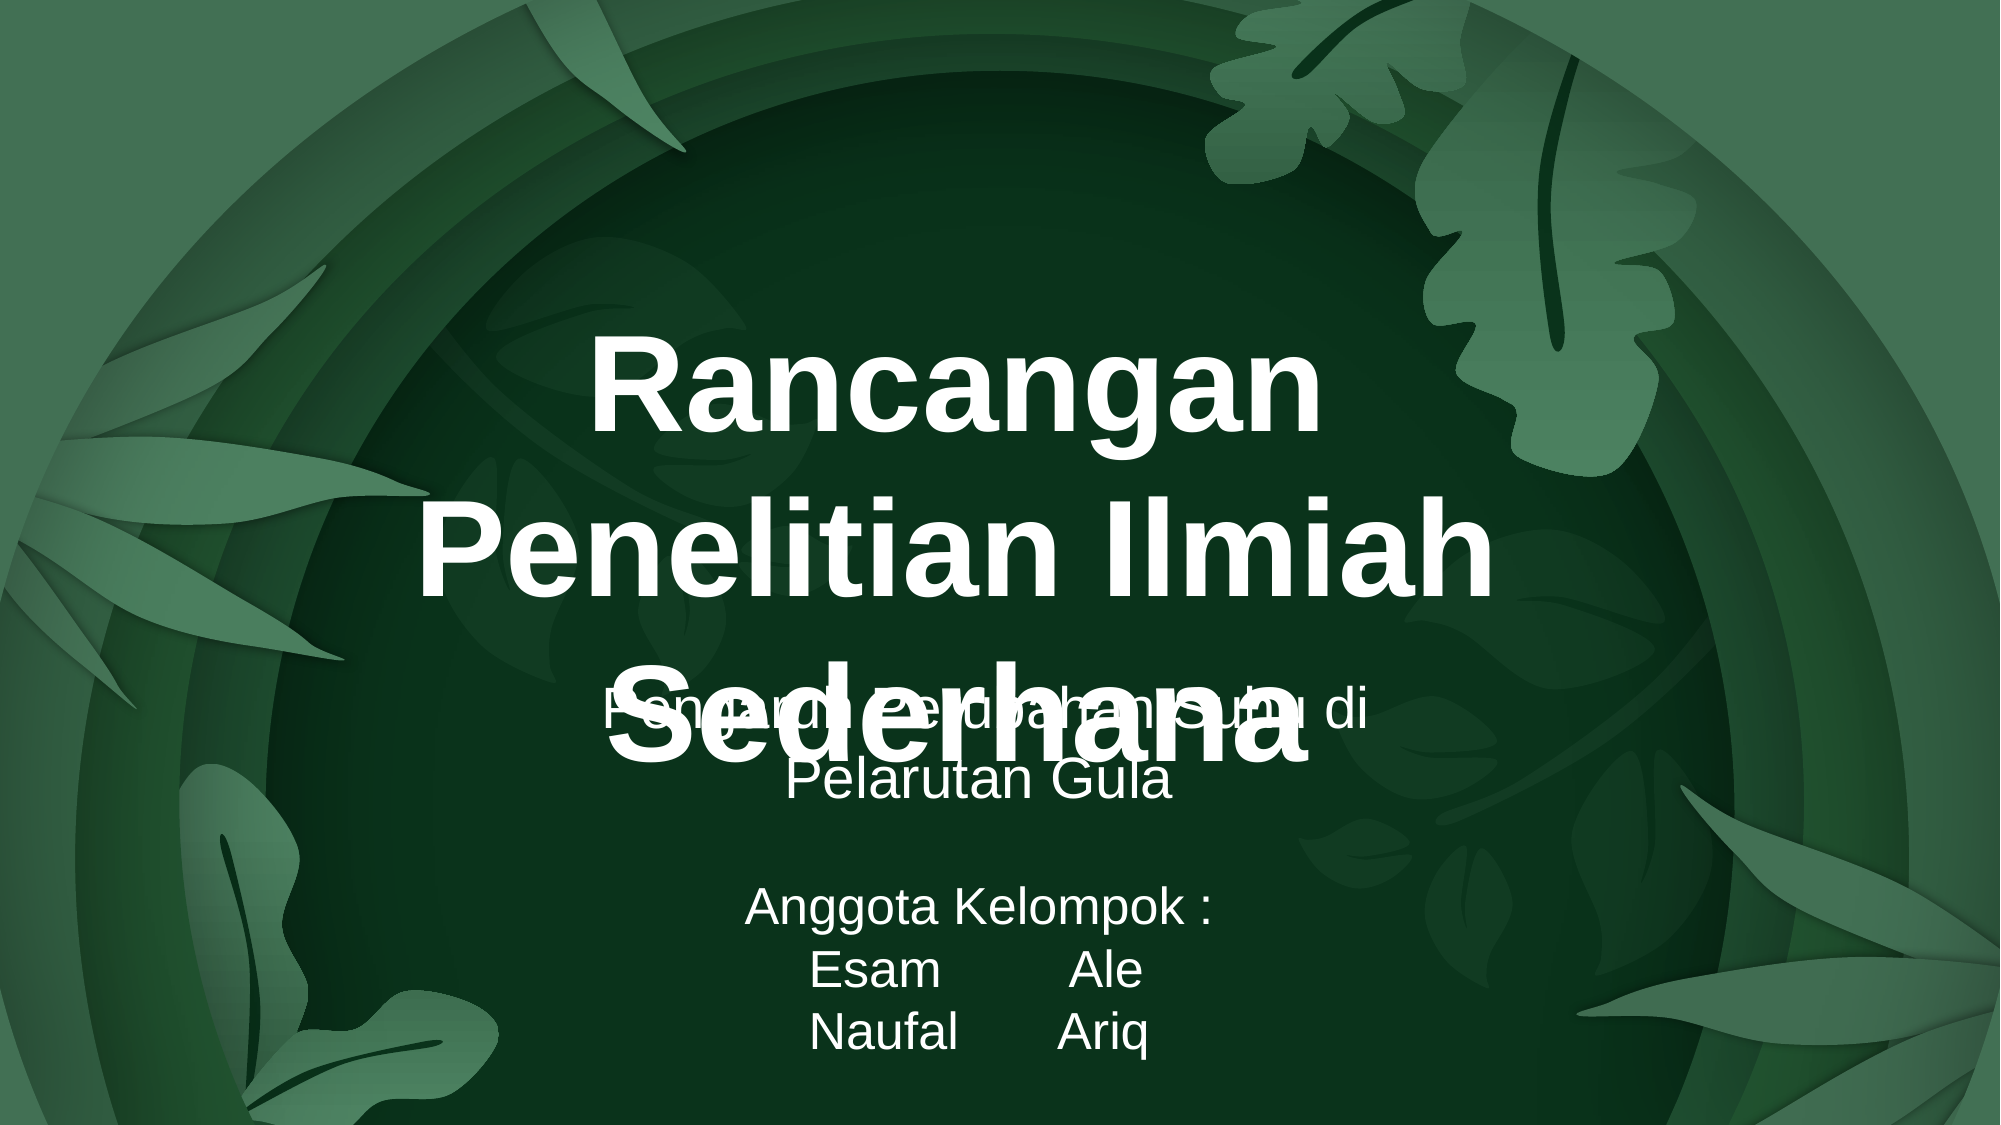

Rancangan Penelitian Ilmiah Sederhana

 Pengaruh Perubahan Suhu di Pelarutan Gula

Anggota Kelompok :
                  Esam         Ale
                  Naufal       Ariq